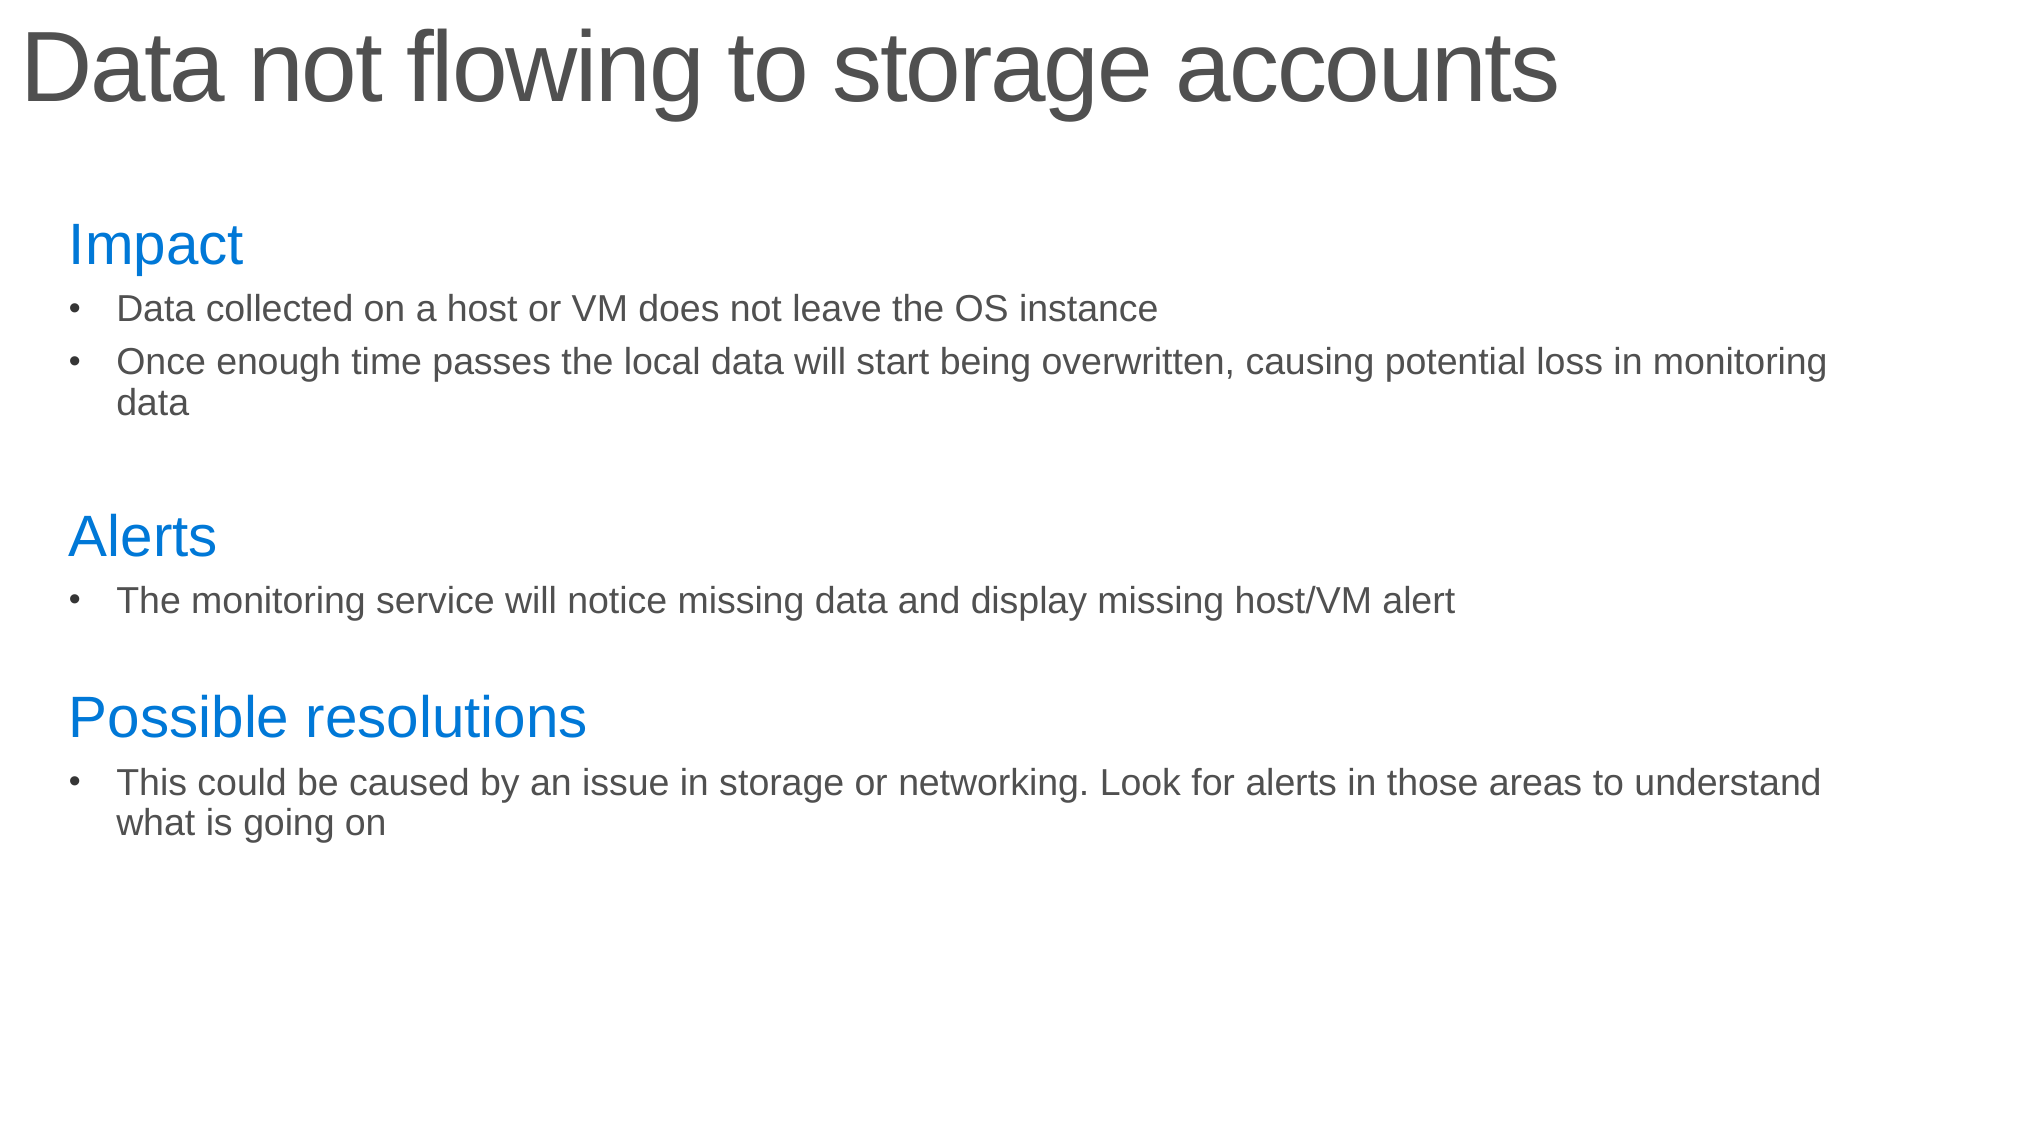

# Data not flowing to storage accounts
Impact
Data collected on a host or VM does not leave the OS instance
Once enough time passes the local data will start being overwritten, causing potential loss in monitoring data

Alerts
The monitoring service will notice missing data and display missing host/VM alert

Possible resolutions
This could be caused by an issue in storage or networking. Look for alerts in those areas to understand what is going on